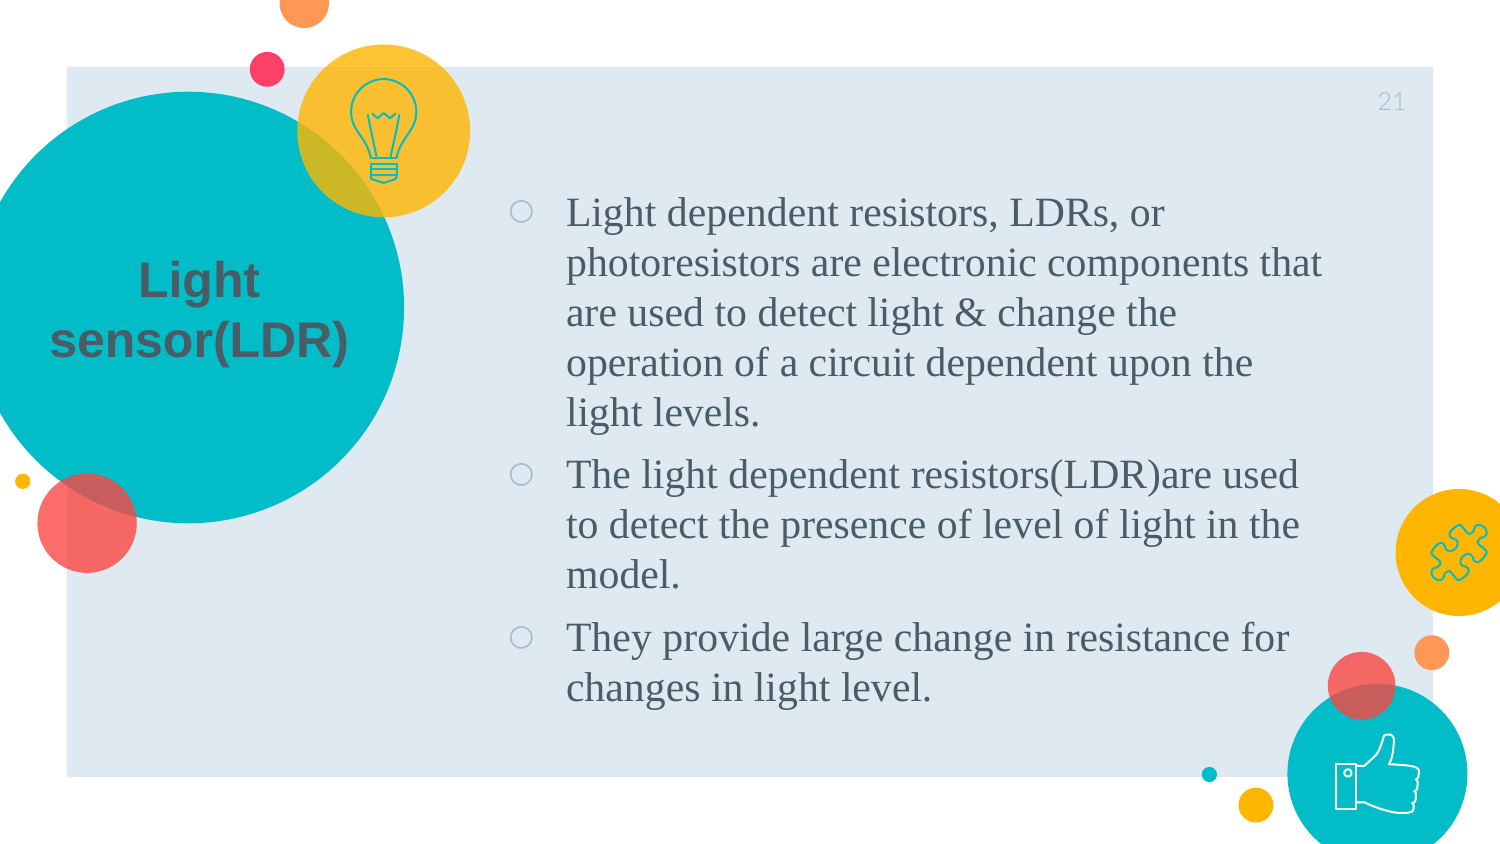

21
# Light sensor(LDR)
Light dependent resistors, LDRs, or photoresistors are electronic components that are used to detect light & change the operation of a circuit dependent upon the light levels.
The light dependent resistors(LDR)are used to detect the presence of level of light in the model.
They provide large change in resistance for changes in light level.